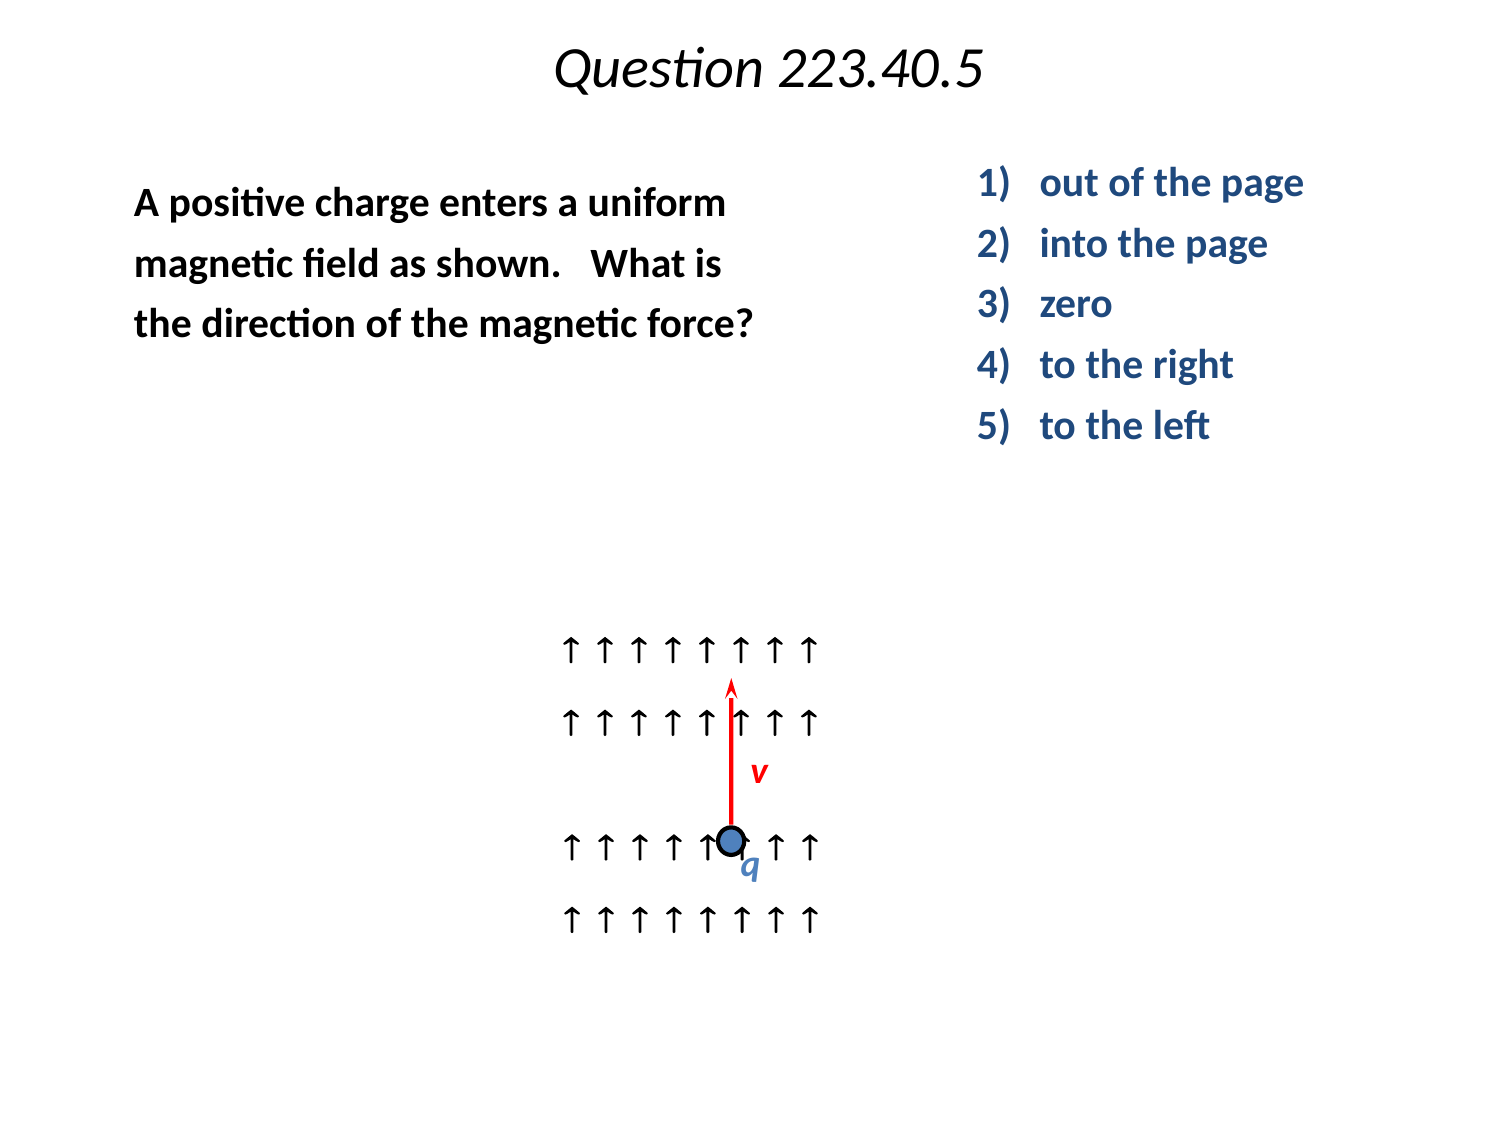

# Question 223.40.5
	A positive charge enters a uniform magnetic field as shown.   What is the direction of the magnetic force?
1)   out of the page
2)   into the page
3)   zero
4)   to the right
5)   to the left

­ ­ ­ ­ ­ ­ ­ ­
­ ­ ­ ­ ­ ­ ­ ­

v
­ ­ ­ ­ ­ ­ ­ ­
­ ­ ­ ­ ­ ­ ­ ­

q